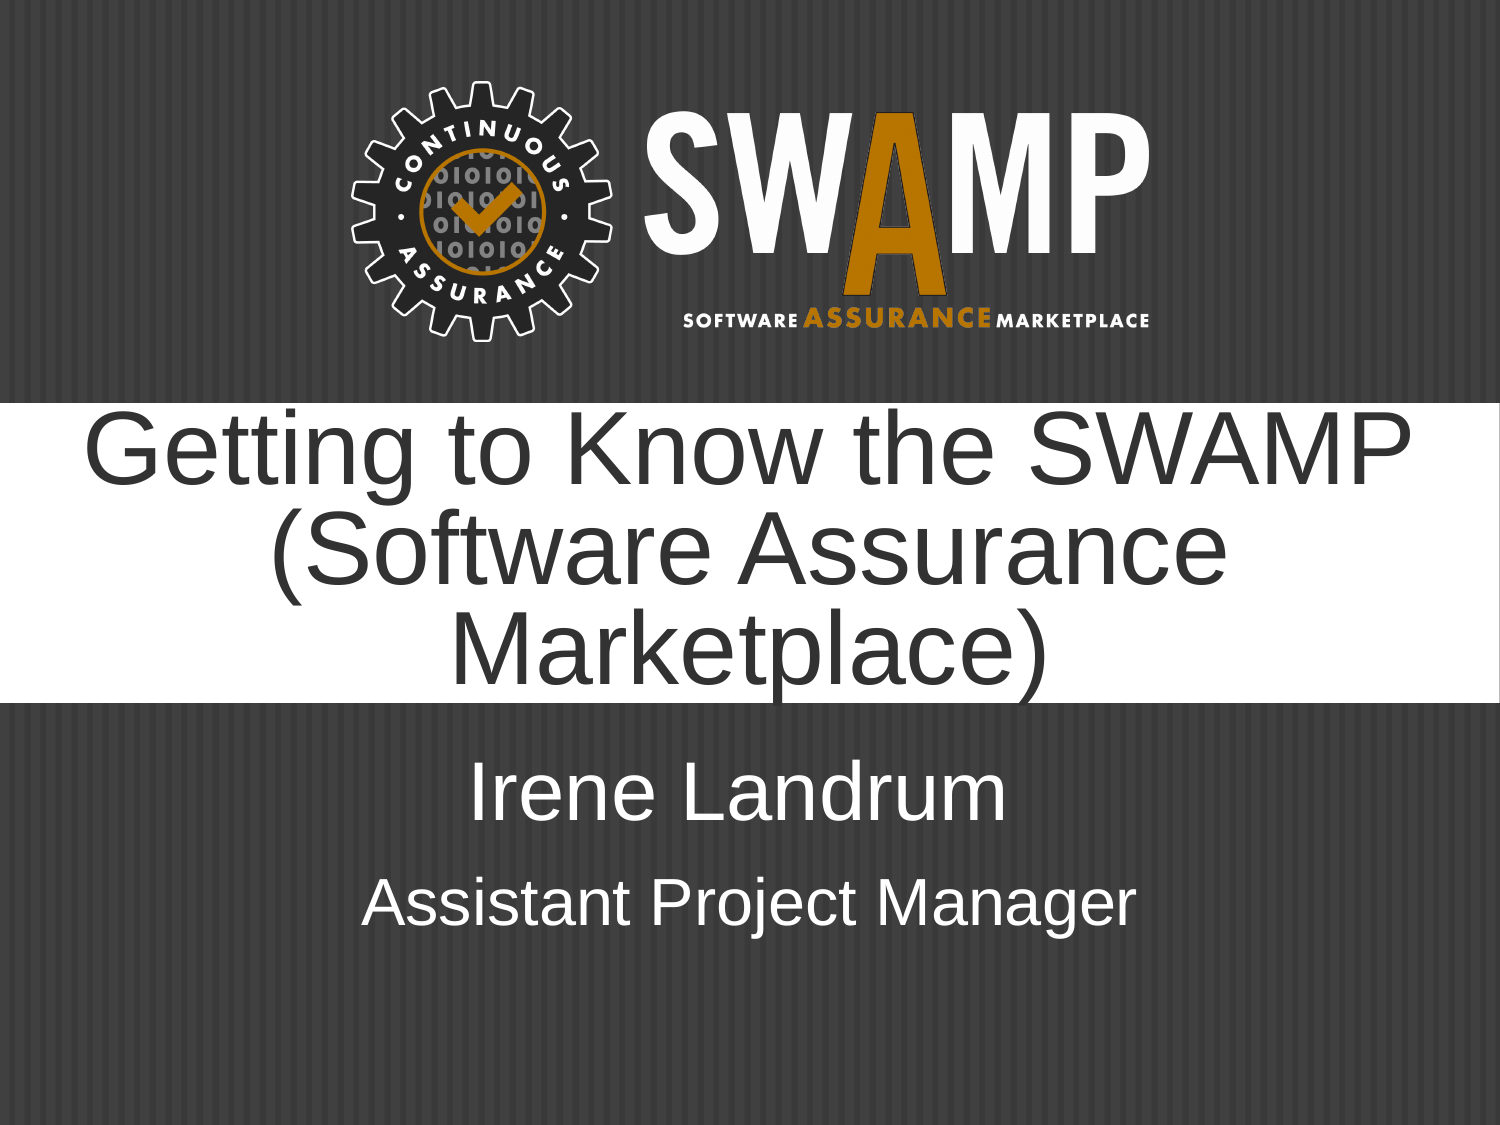

# Getting to Know the SWAMP (Software Assurance Marketplace)
Irene Landrum
Assistant Project Manager